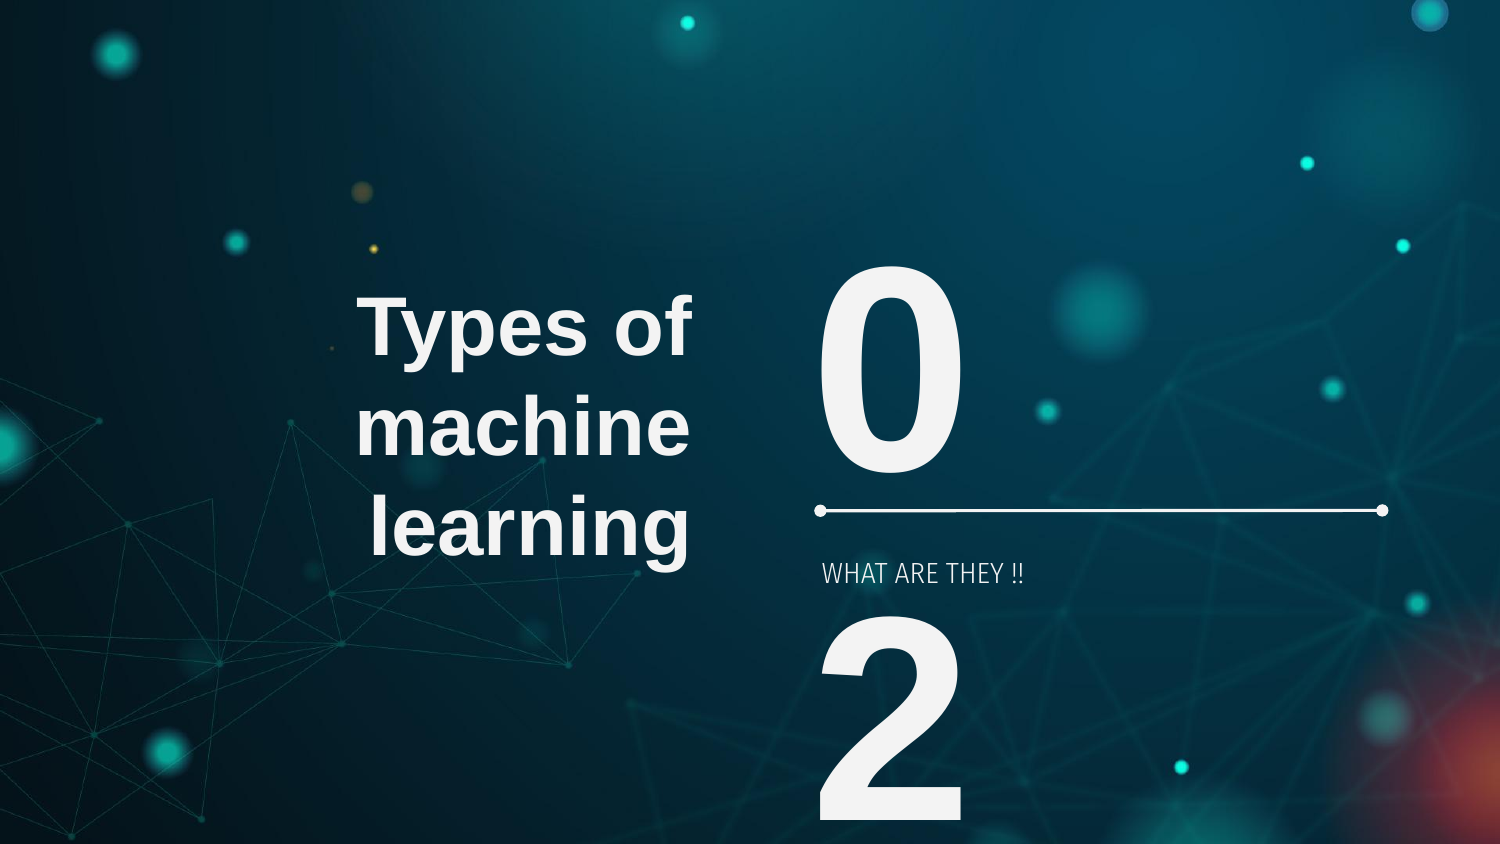

# Types of machine learning
02
WHAT ARE THEY !!